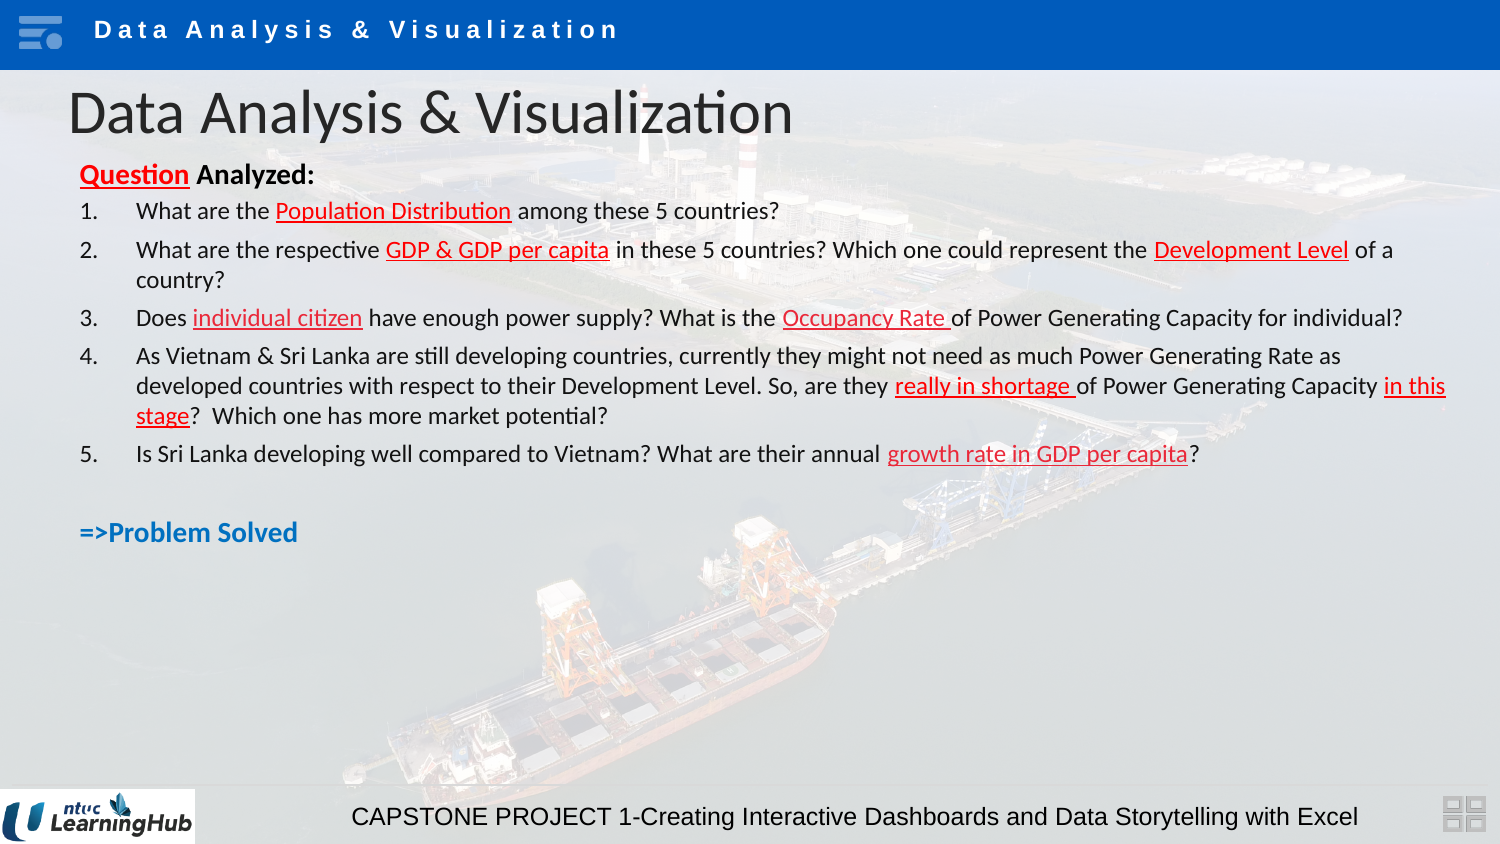

Data Analysis & Visualization
Data Analysis & Visualization
Question Analyzed:
What are the Population Distribution among these 5 countries?
What are the respective GDP & GDP per capita in these 5 countries? Which one could represent the Development Level of a country?
Does individual citizen have enough power supply? What is the Occupancy Rate of Power Generating Capacity for individual?
As Vietnam & Sri Lanka are still developing countries, currently they might not need as much Power Generating Rate as developed countries with respect to their Development Level. So, are they really in shortage of Power Generating Capacity in this stage?  Which one has more market potential?
Is Sri Lanka developing well compared to Vietnam? What are their annual growth rate in GDP per capita?

=>Problem Solved